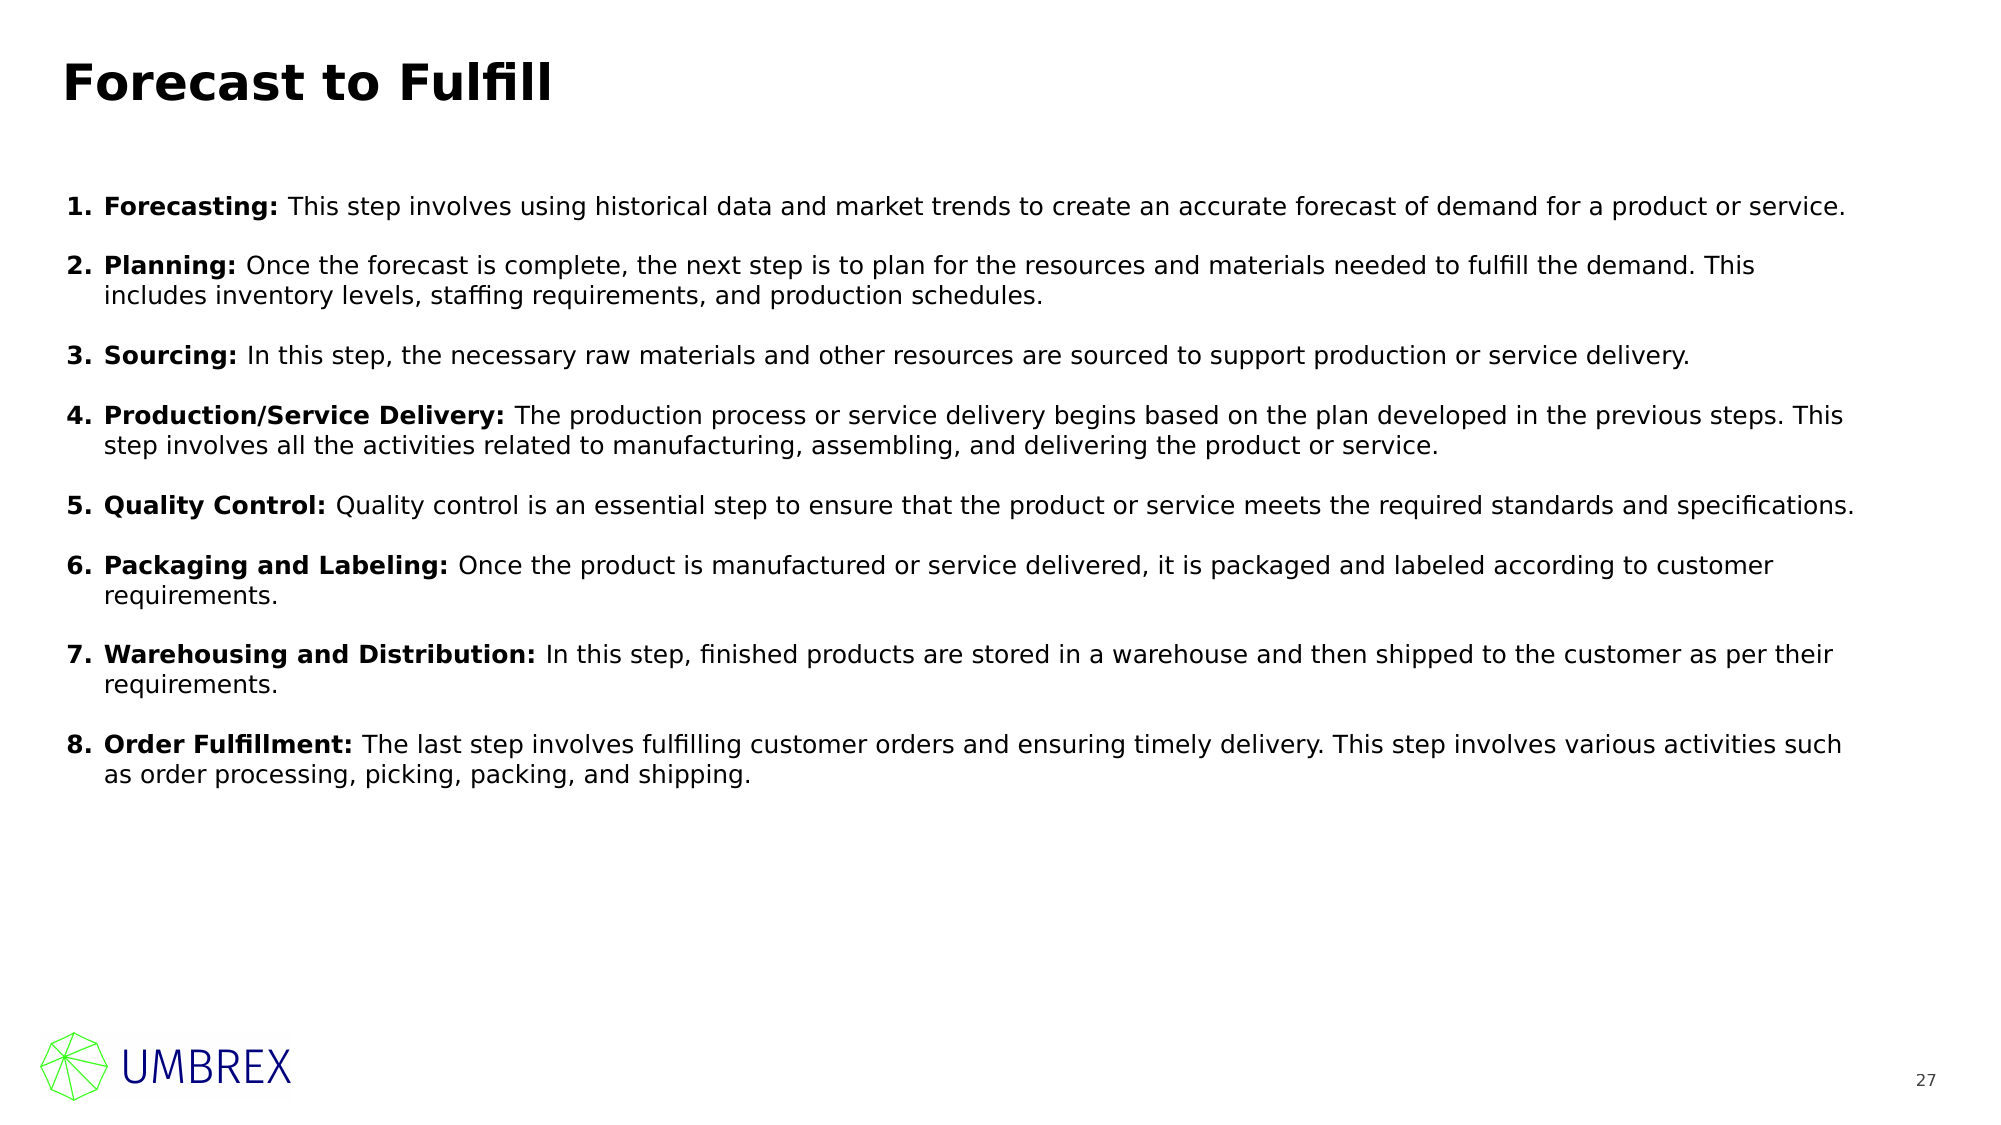

# Forecast to Fulfill
Forecasting: This step involves using historical data and market trends to create an accurate forecast of demand for a product or service.

Planning: Once the forecast is complete, the next step is to plan for the resources and materials needed to fulfill the demand. This includes inventory levels, staffing requirements, and production schedules.

Sourcing: In this step, the necessary raw materials and other resources are sourced to support production or service delivery.

Production/Service Delivery: The production process or service delivery begins based on the plan developed in the previous steps. This step involves all the activities related to manufacturing, assembling, and delivering the product or service.

Quality Control: Quality control is an essential step to ensure that the product or service meets the required standards and specifications.

Packaging and Labeling: Once the product is manufactured or service delivered, it is packaged and labeled according to customer requirements.

Warehousing and Distribution: In this step, finished products are stored in a warehouse and then shipped to the customer as per their requirements.

Order Fulfillment: The last step involves fulfilling customer orders and ensuring timely delivery. This step involves various activities such as order processing, picking, packing, and shipping.